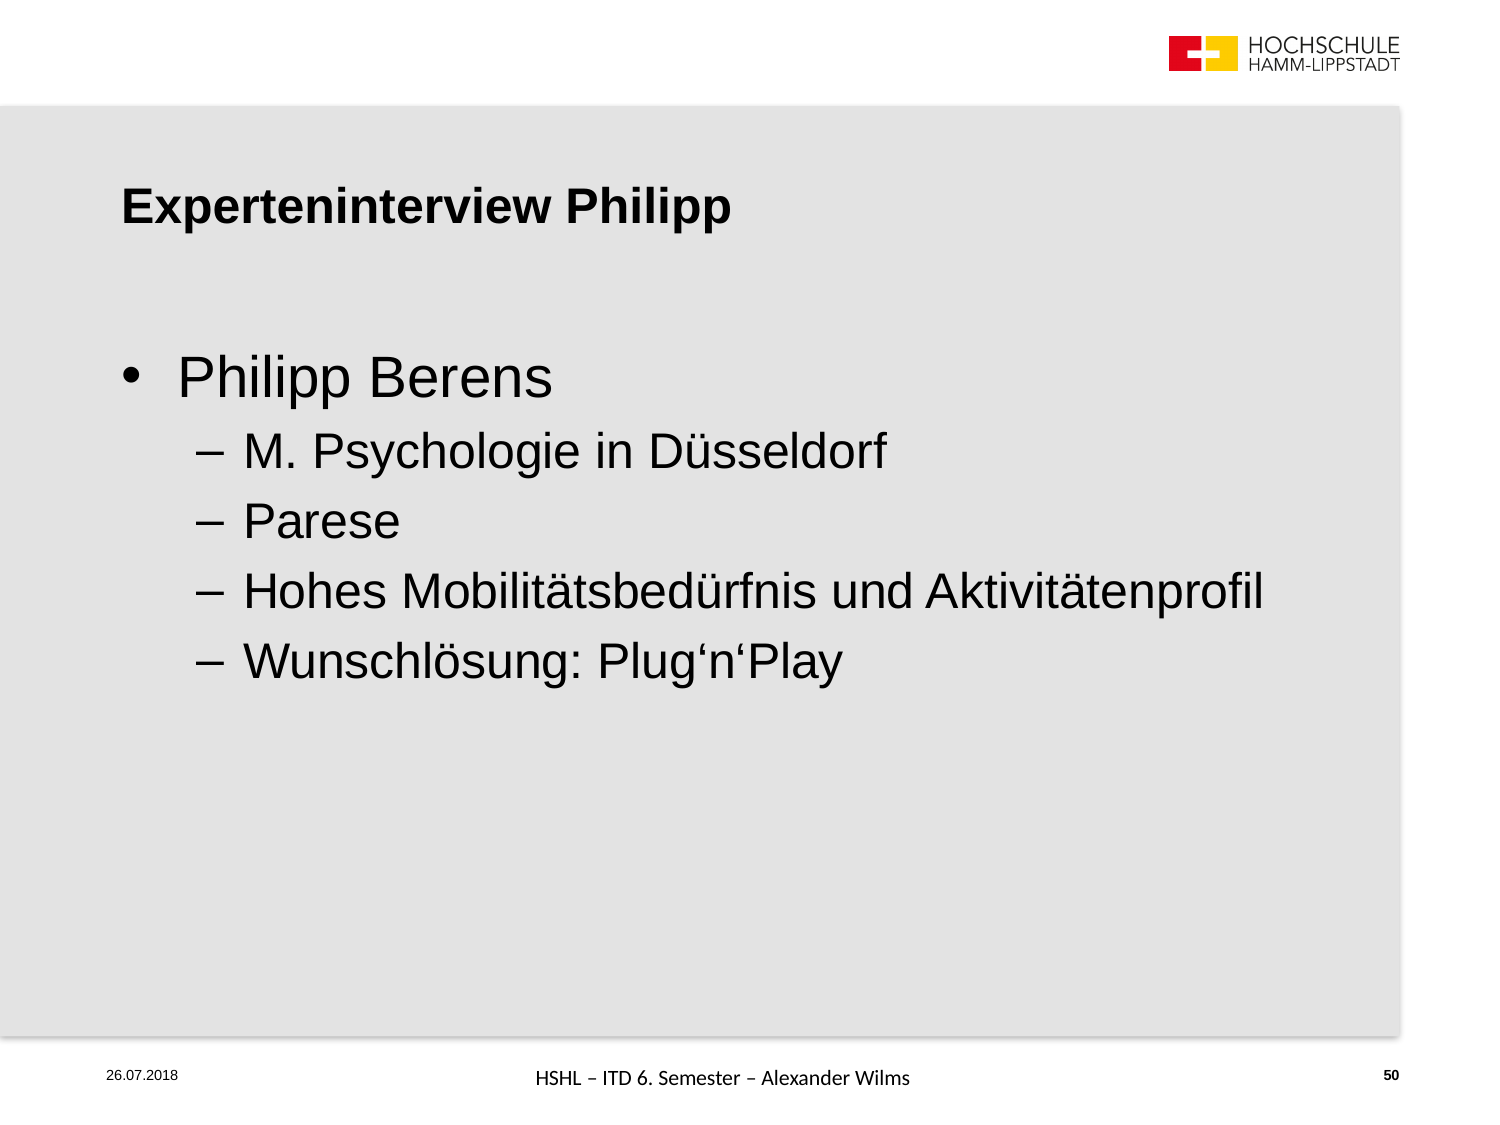

Experteninterview Philipp
Philipp Berens
M. Psychologie in Düsseldorf
Parese
Hohes Mobilitätsbedürfnis und Aktivitätenprofil
Wunschlösung: Plug‘n‘Play
HSHL – ITD 6. Semester – Alexander Wilms
26.07.2018
50